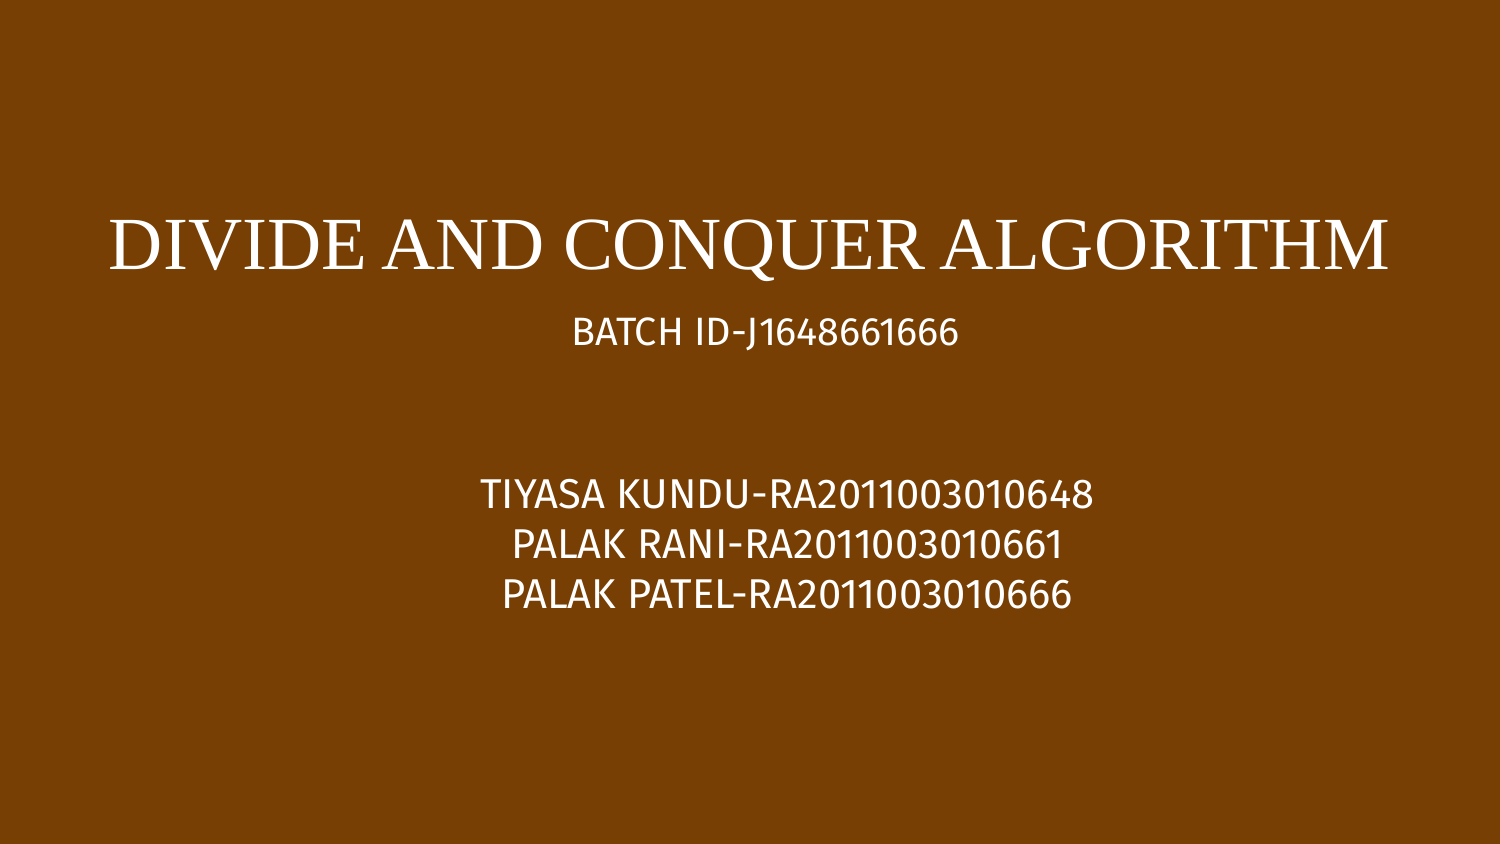

# DIVIDE AND CONQUER ALGORITHM
BATCH ID-J1648661666
TIYASA KUNDU-RA2011003010648
PALAK RANI-RA2011003010661
PALAK PATEL-RA2011003010666